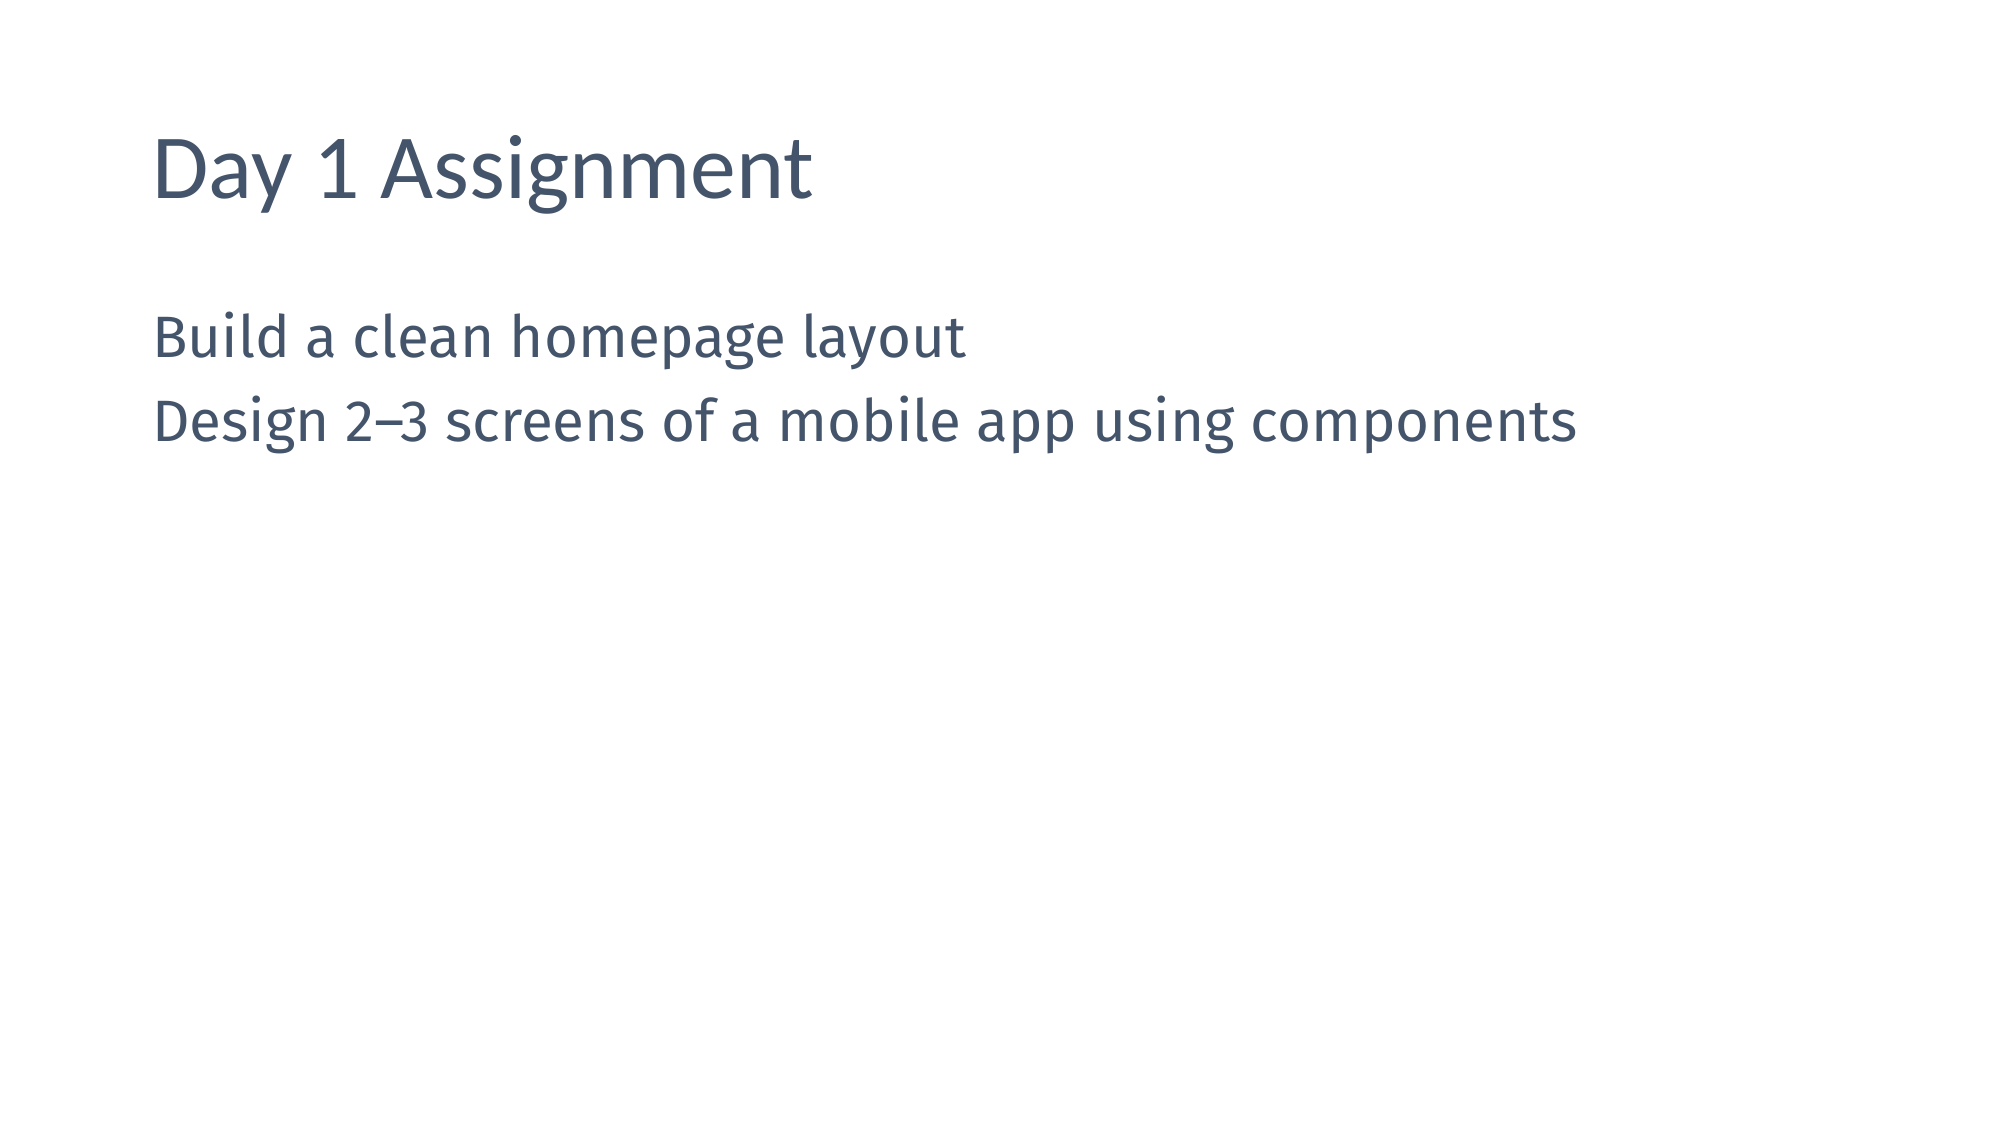

# Day 1 Assignment
Build a clean homepage layout
Design 2–3 screens of a mobile app using components